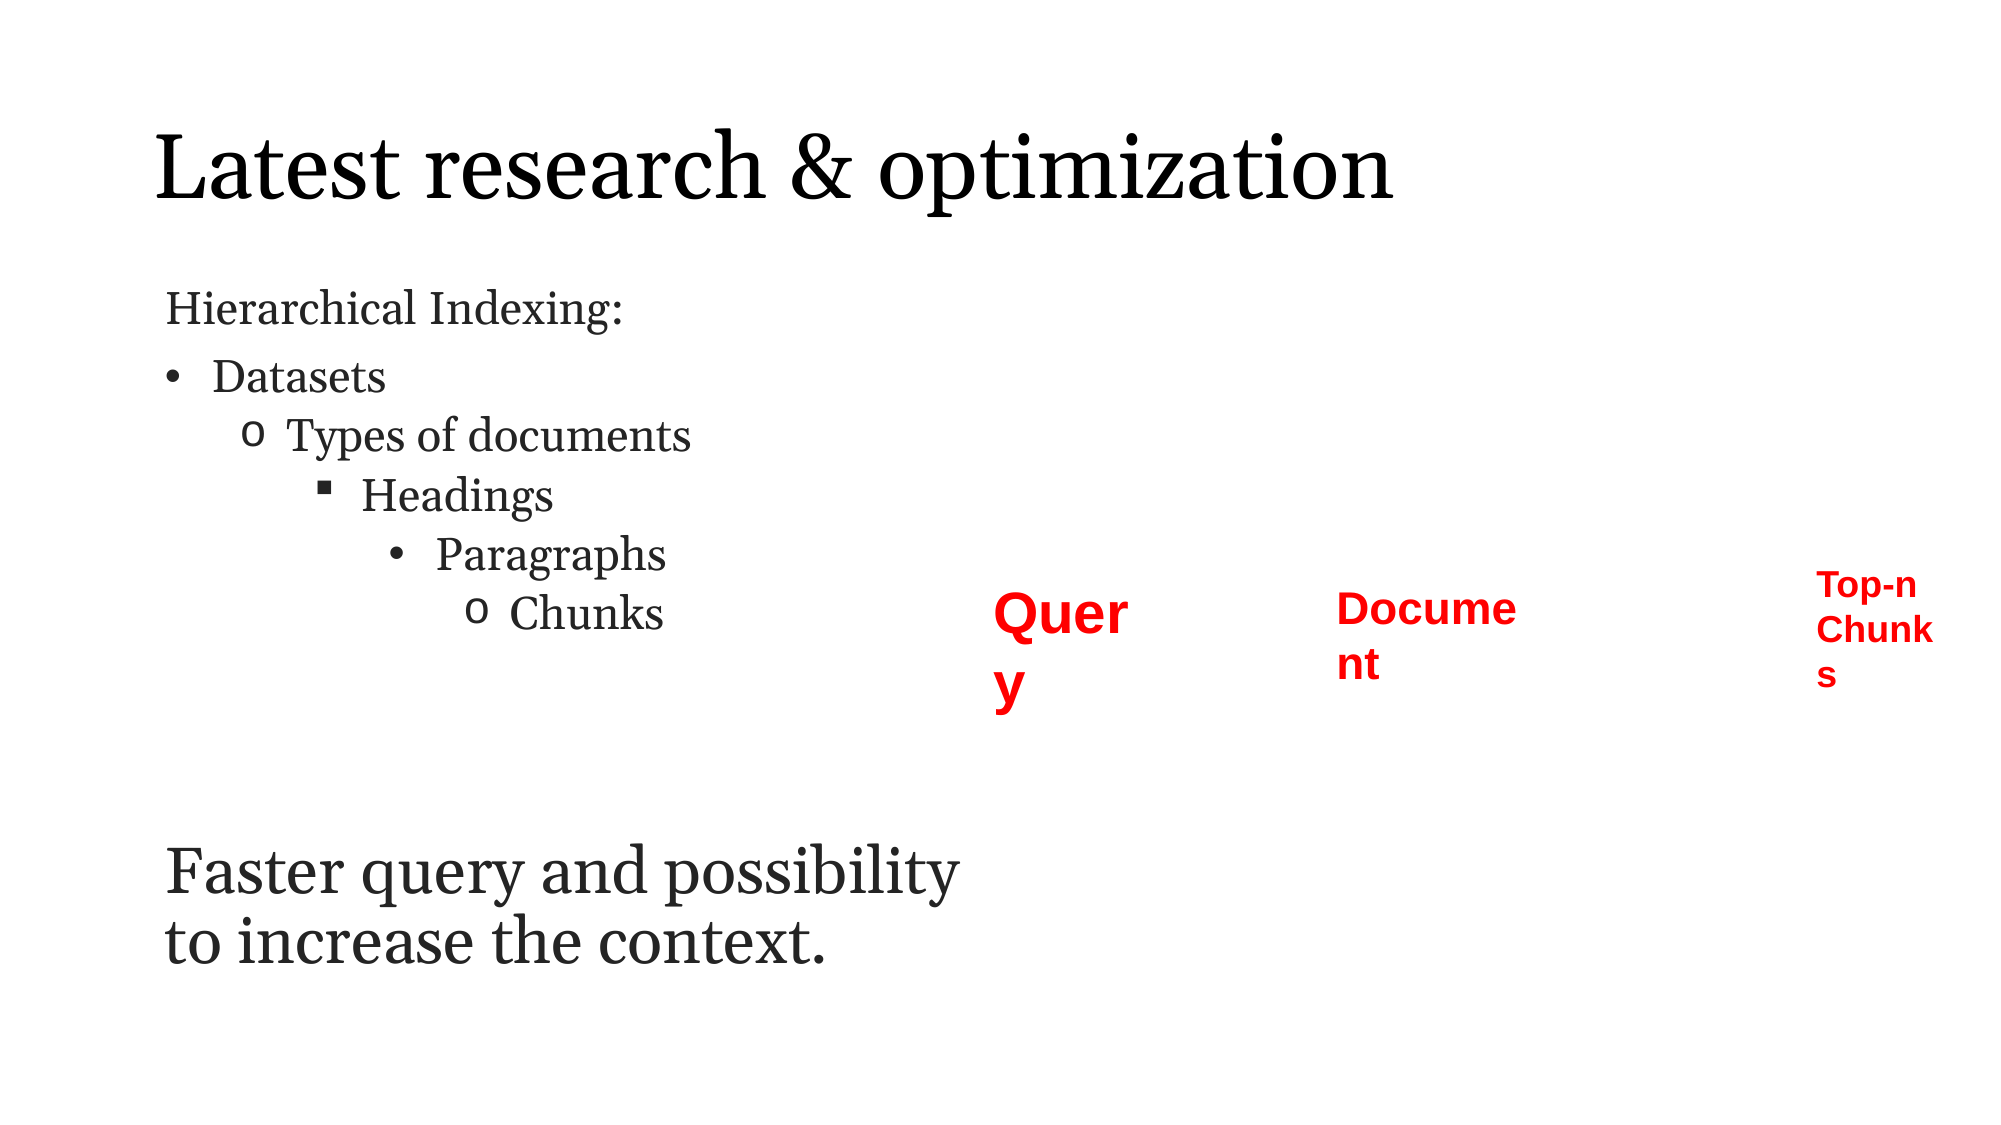

# Latest research & optimization
Hierarchical Indexing:
Datasets
Types of documents
Headings
Paragraphs
Chunks

Faster query and possibility to increase the context.
Top-n
Chunks
Query
Document